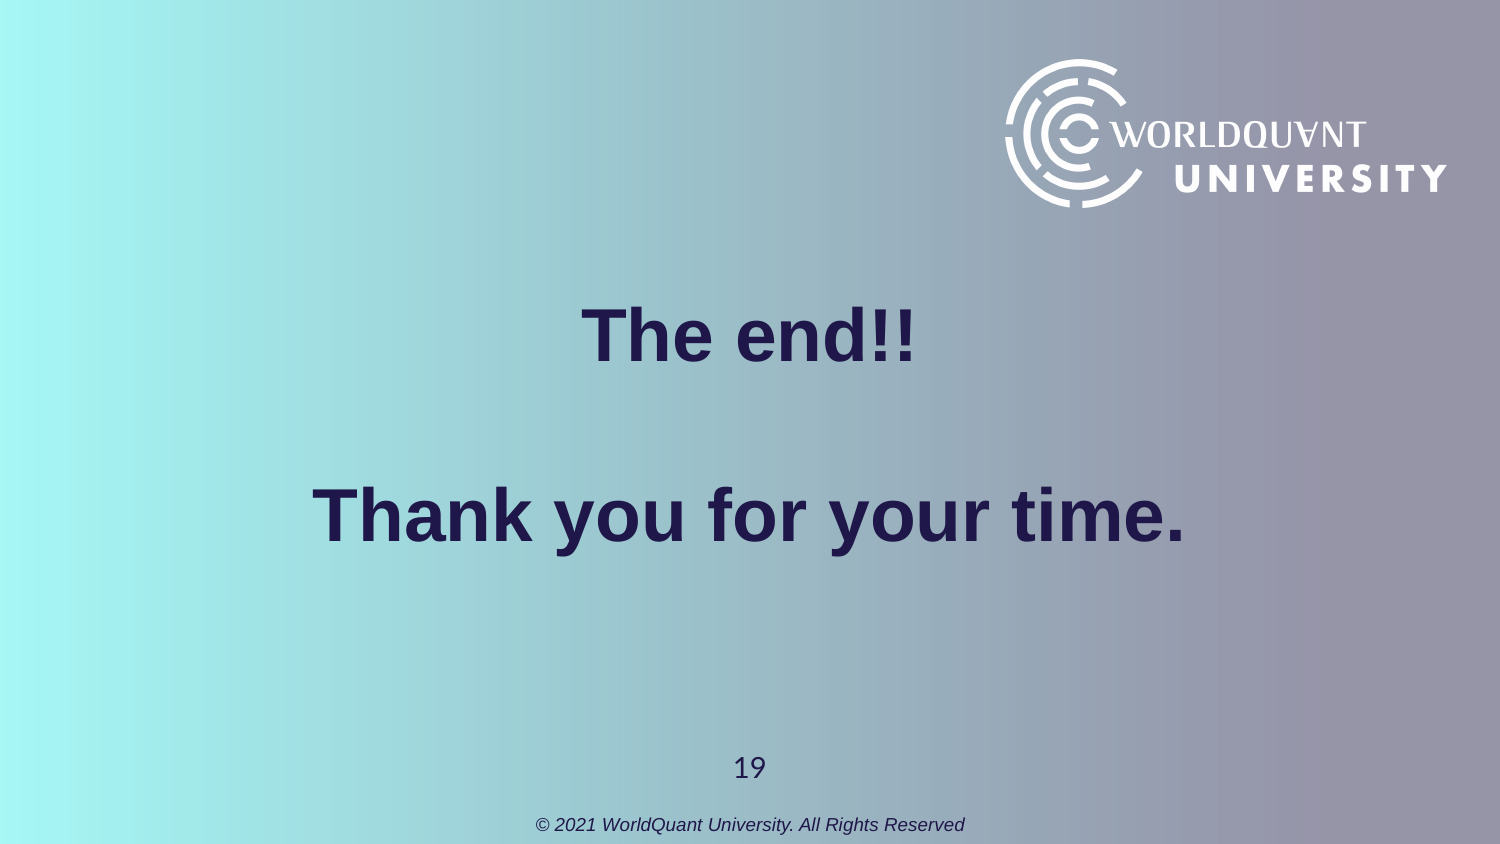

# The end!! Thank you for your time.
19